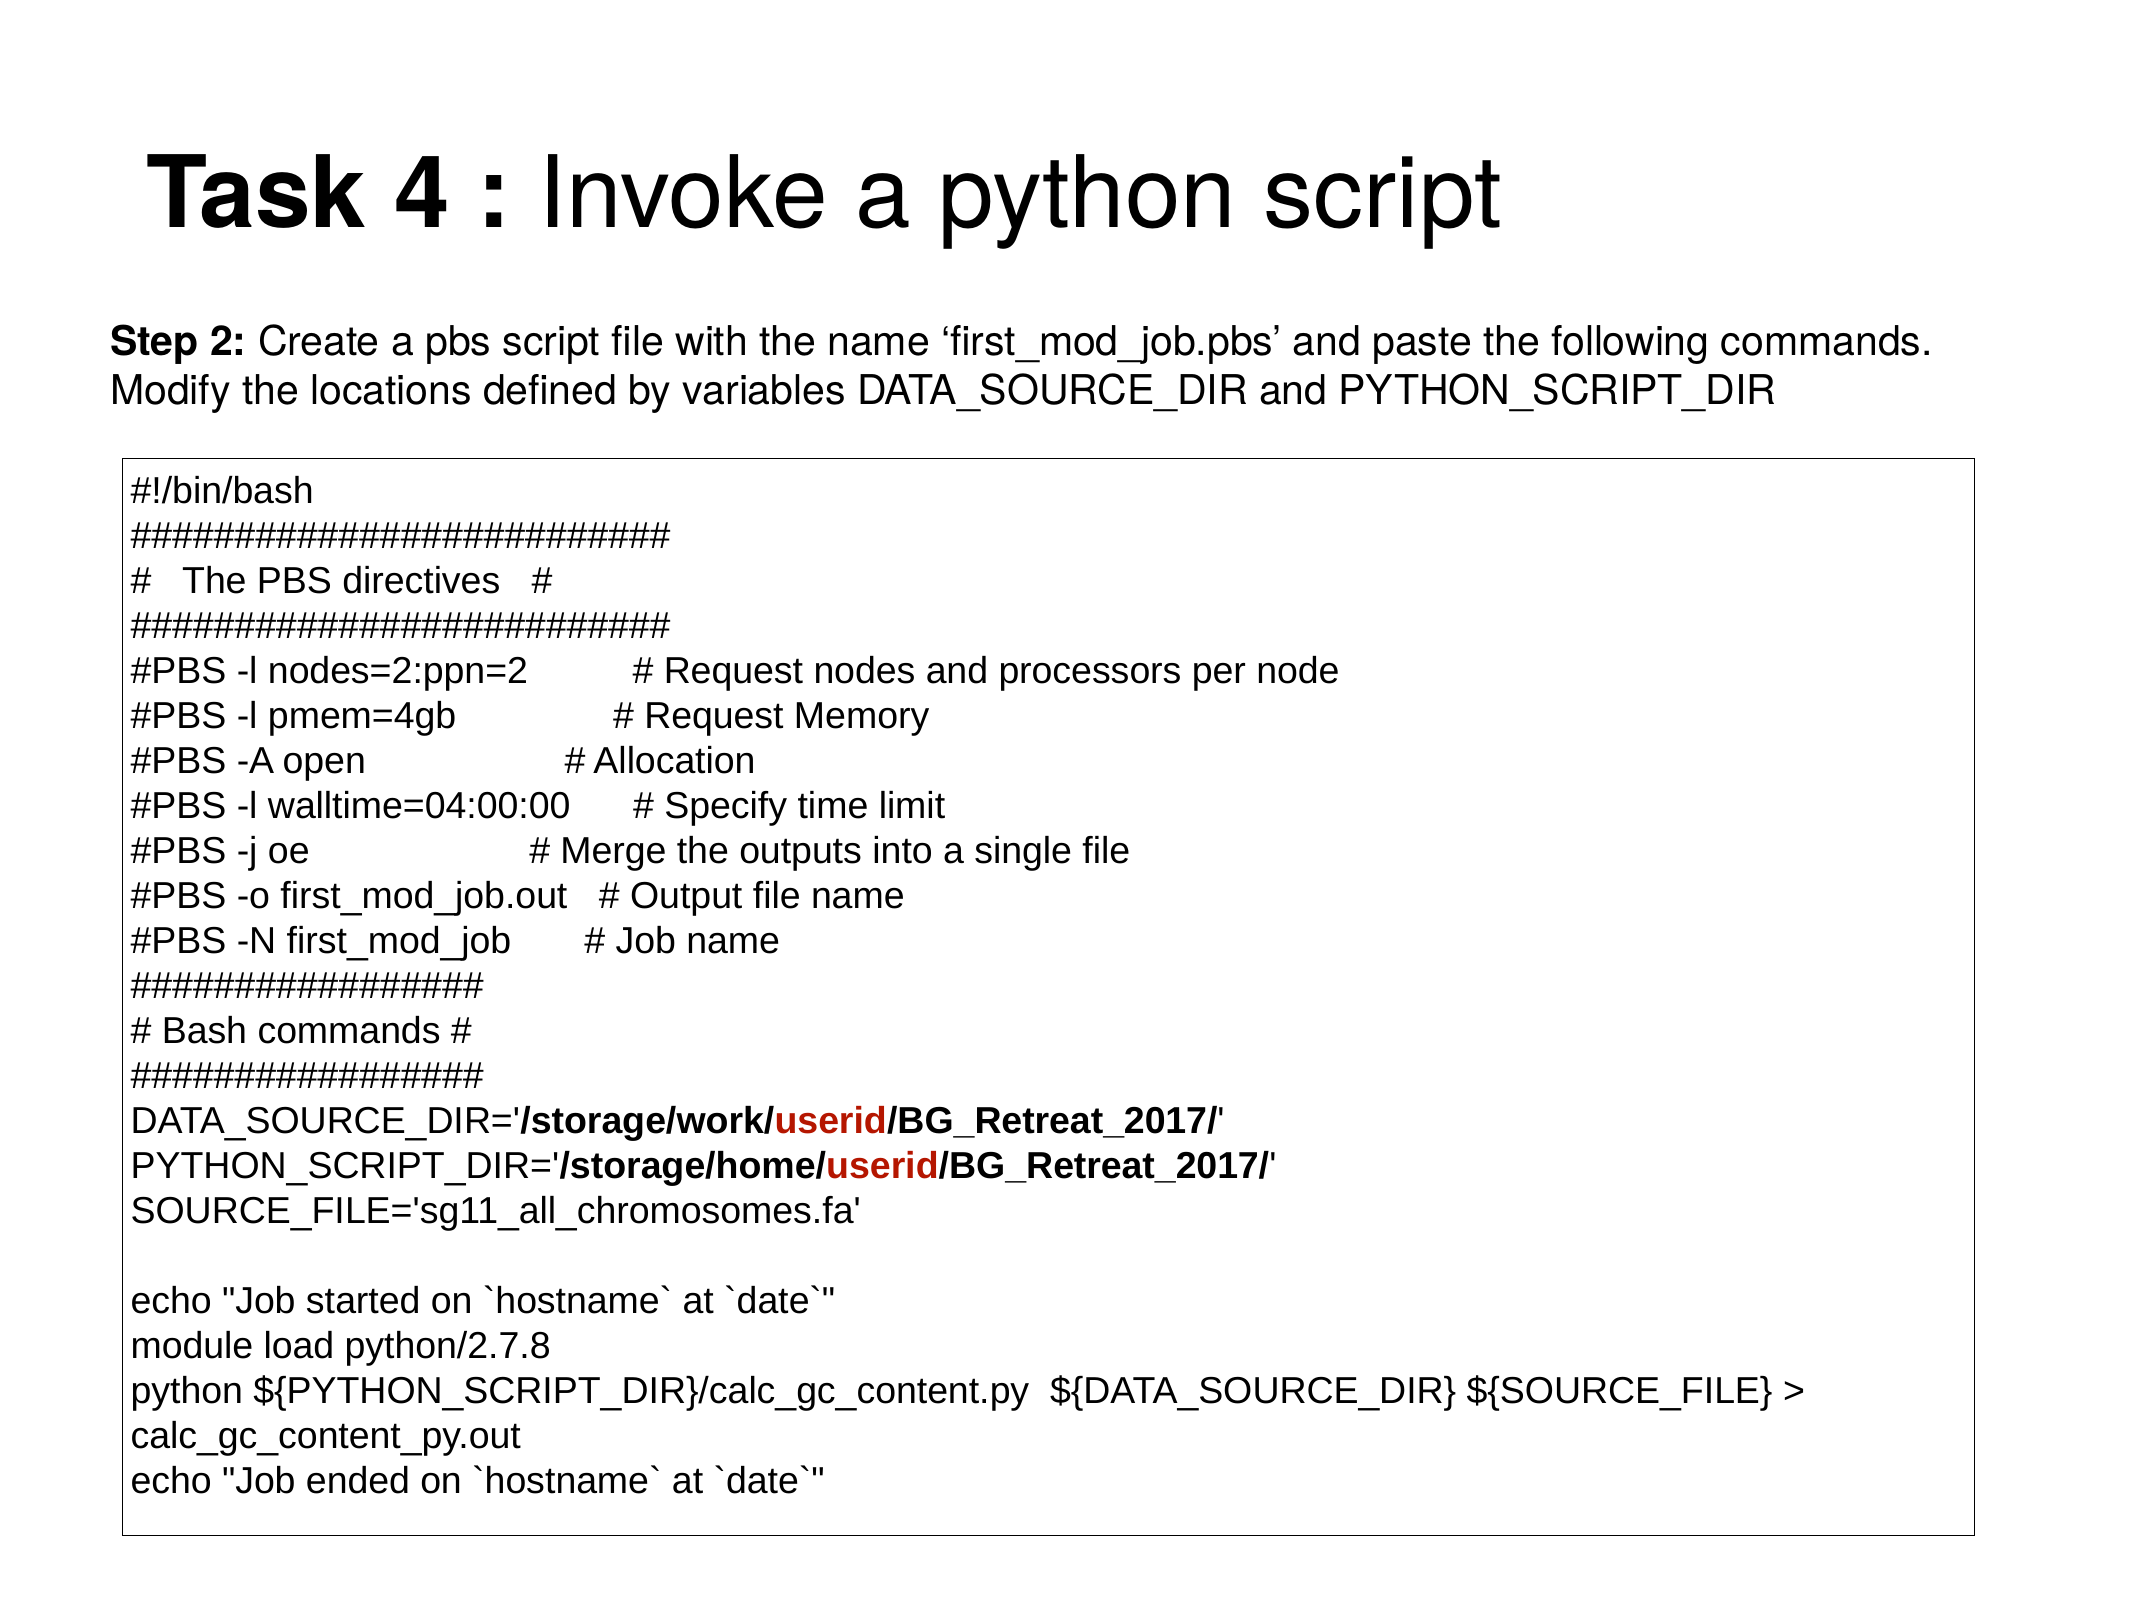

# Task 4 : Invoke a python script
Step 2: Create a pbs script file with the name ‘first_mod_job.pbs’ and paste the following commands. Modify the locations defined by variables DATA_SOURCE_DIR and PYTHON_SCRIPT_DIR
#!/bin/bash
##########################
#   The PBS directives   #
##########################
#PBS -l nodes=2:ppn=2          # Request nodes and processors per node
#PBS -l pmem=4gb               # Request Memory
#PBS -A open                   # Allocation
#PBS -l walltime=04:00:00      # Specify time limit
#PBS -j oe                     # Merge the outputs into a single file
#PBS -o first_mod_job.out   # Output file name
#PBS -N first_mod_job       # Job name
#################
# Bash commands #
#################
DATA_SOURCE_DIR='/storage/work/userid/BG_Retreat_2017/'
PYTHON_SCRIPT_DIR='/storage/home/userid/BG_Retreat_2017/'
SOURCE_FILE='sg11_all_chromosomes.fa'

echo "Job started on `hostname` at `date`"
module load python/2.7.8
python ${PYTHON_SCRIPT_DIR}/calc_gc_content.py  ${DATA_SOURCE_DIR} ${SOURCE_FILE} > calc_gc_content_py.out
echo "Job ended on `hostname` at `date`"